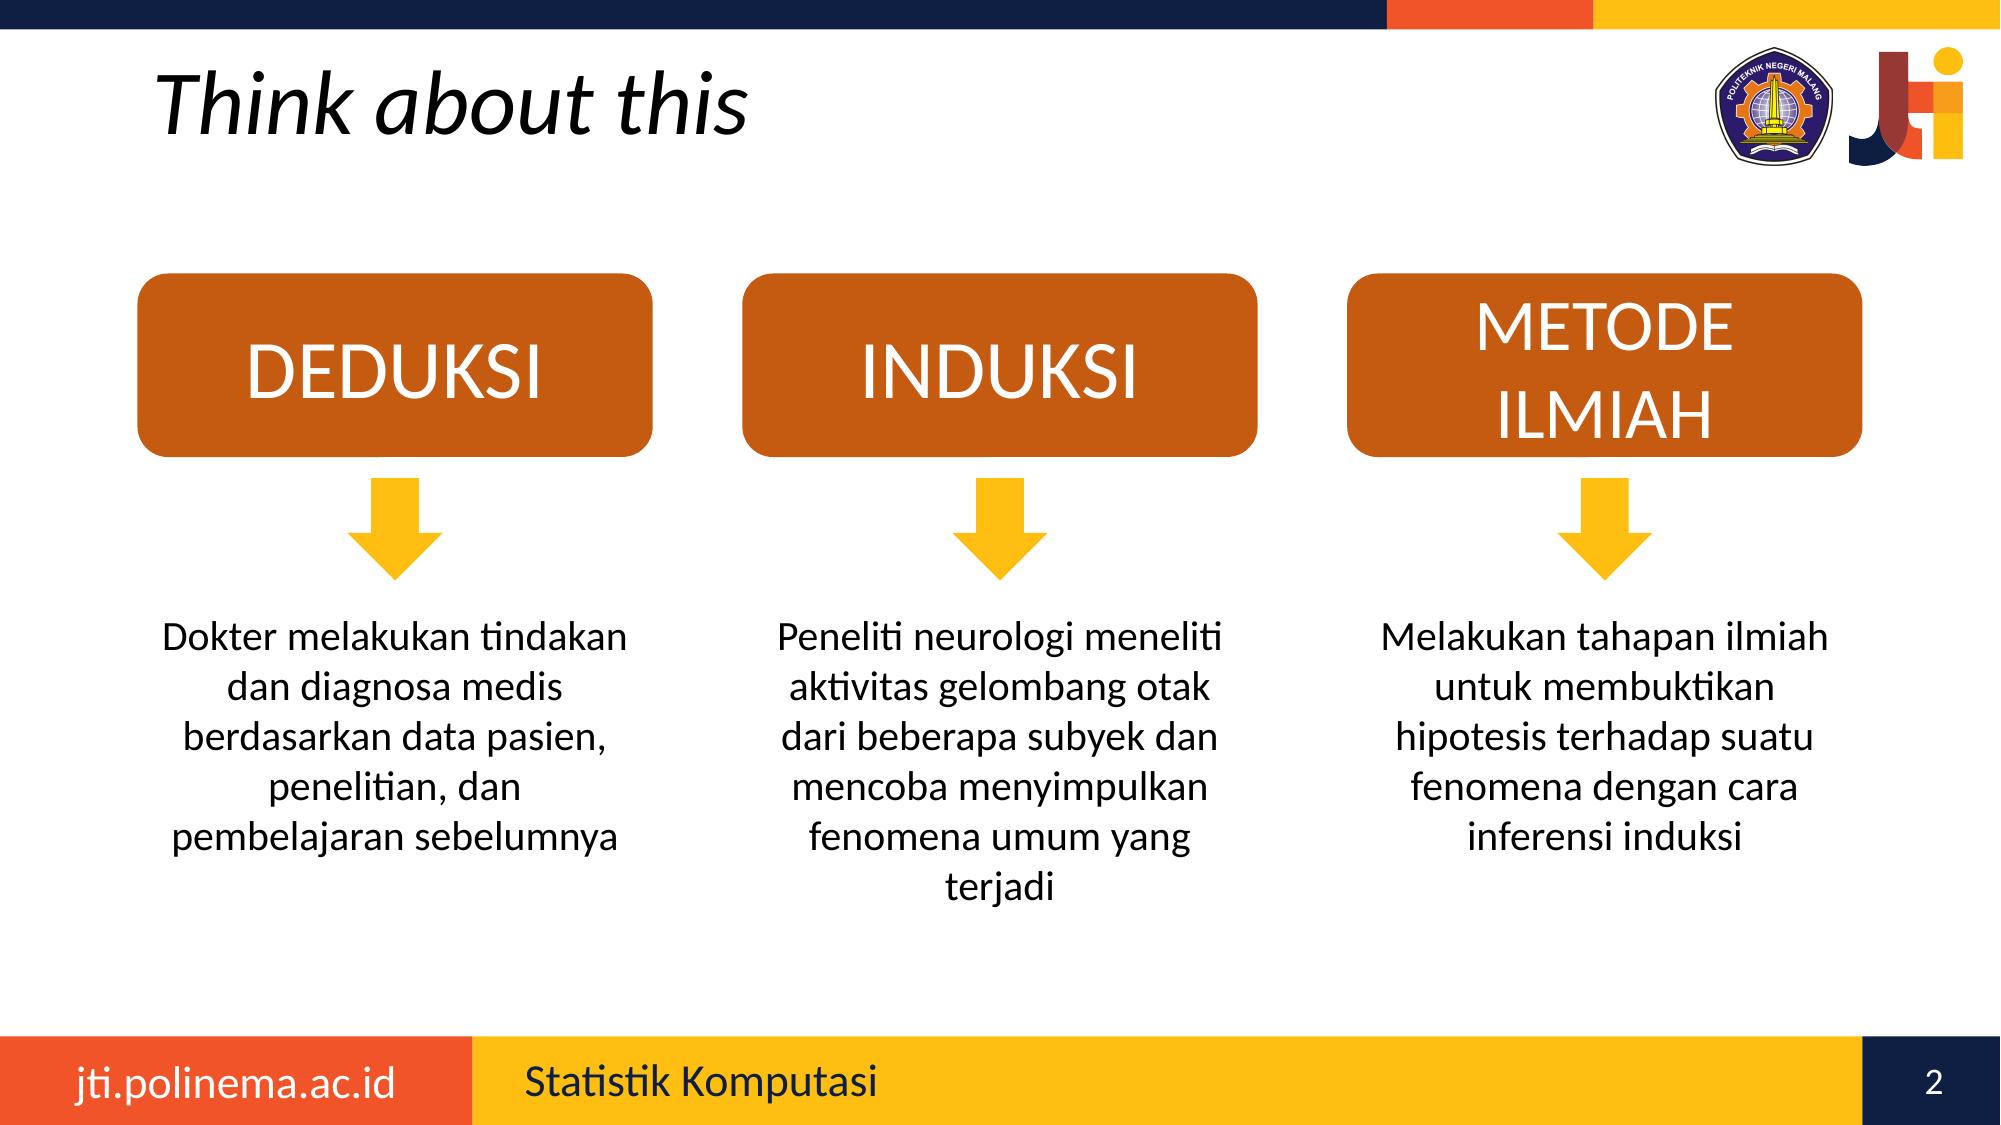

# Think about this
DEDUKSI
INDUKSI
METODE ILMIAH

Dokter melakukan tindakan dan diagnosa medis berdasarkan data pasien, penelitian, dan pembelajaran sebelumnya
Peneliti neurologi meneliti aktivitas gelombang otak dari beberapa subyek dan mencoba menyimpulkan fenomena umum yang terjadi
Melakukan tahapan ilmiah untuk membuktikan hipotesis terhadap suatu fenomena dengan cara inferensi induksi
2